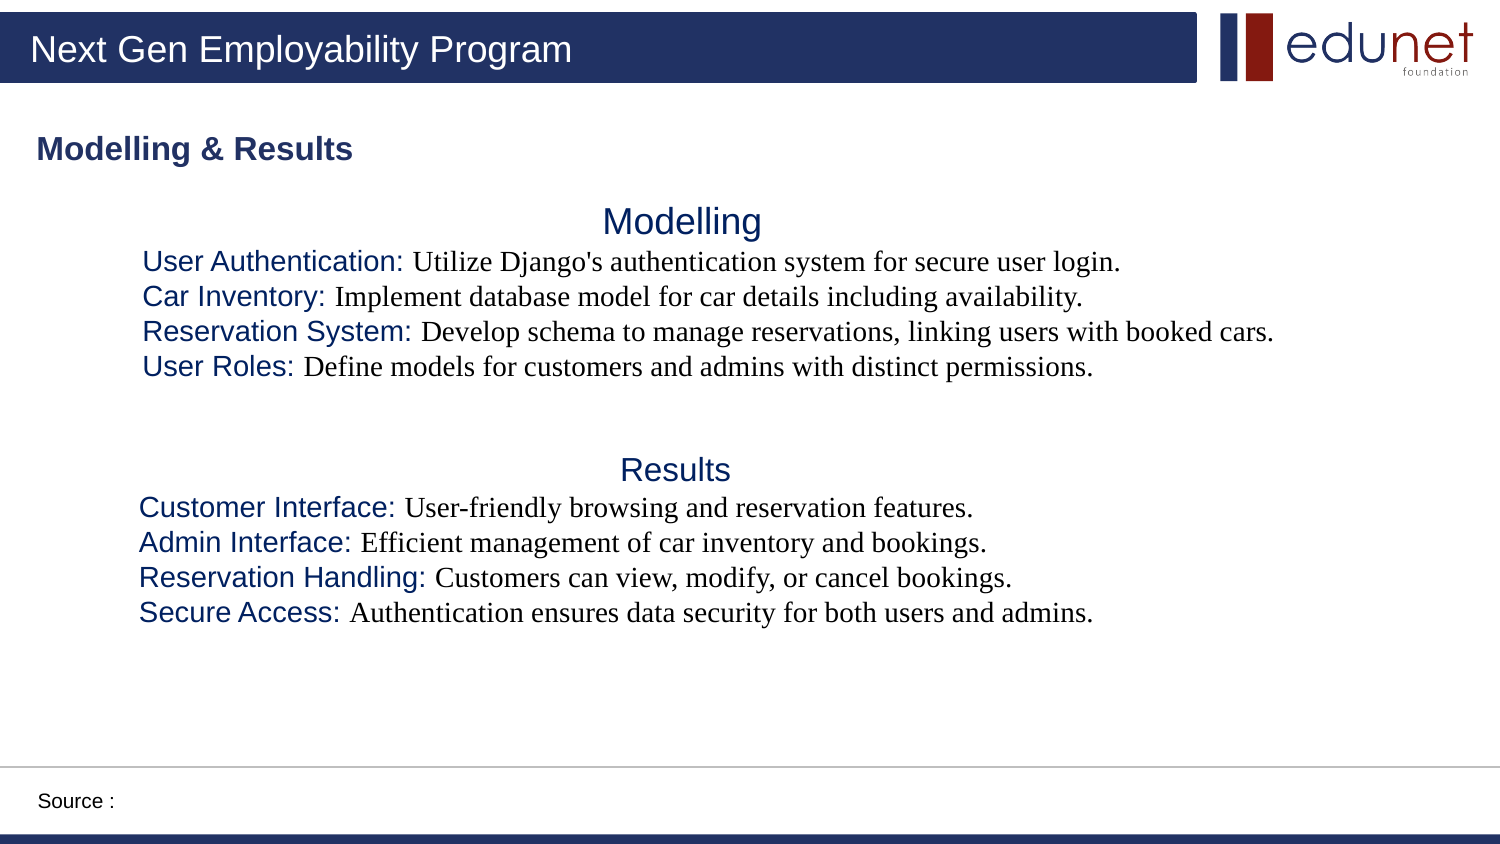

Modelling & Results
                                                        Modelling
       User Authentication: Utilize Django's authentication system for secure user login.
       Car Inventory: Implement database model for car details including availability.
       Reservation System: Develop schema to manage reservations, linking users with booked cars.
       User Roles: Define models for customers and admins with distinct permissions.
                                                    Results
Customer Interface: User-friendly browsing and reservation features.
Admin Interface: Efficient management of car inventory and bookings.
Reservation Handling: Customers can view, modify, or cancel bookings.
Secure Access: Authentication ensures data security for both users and admins.

Source :